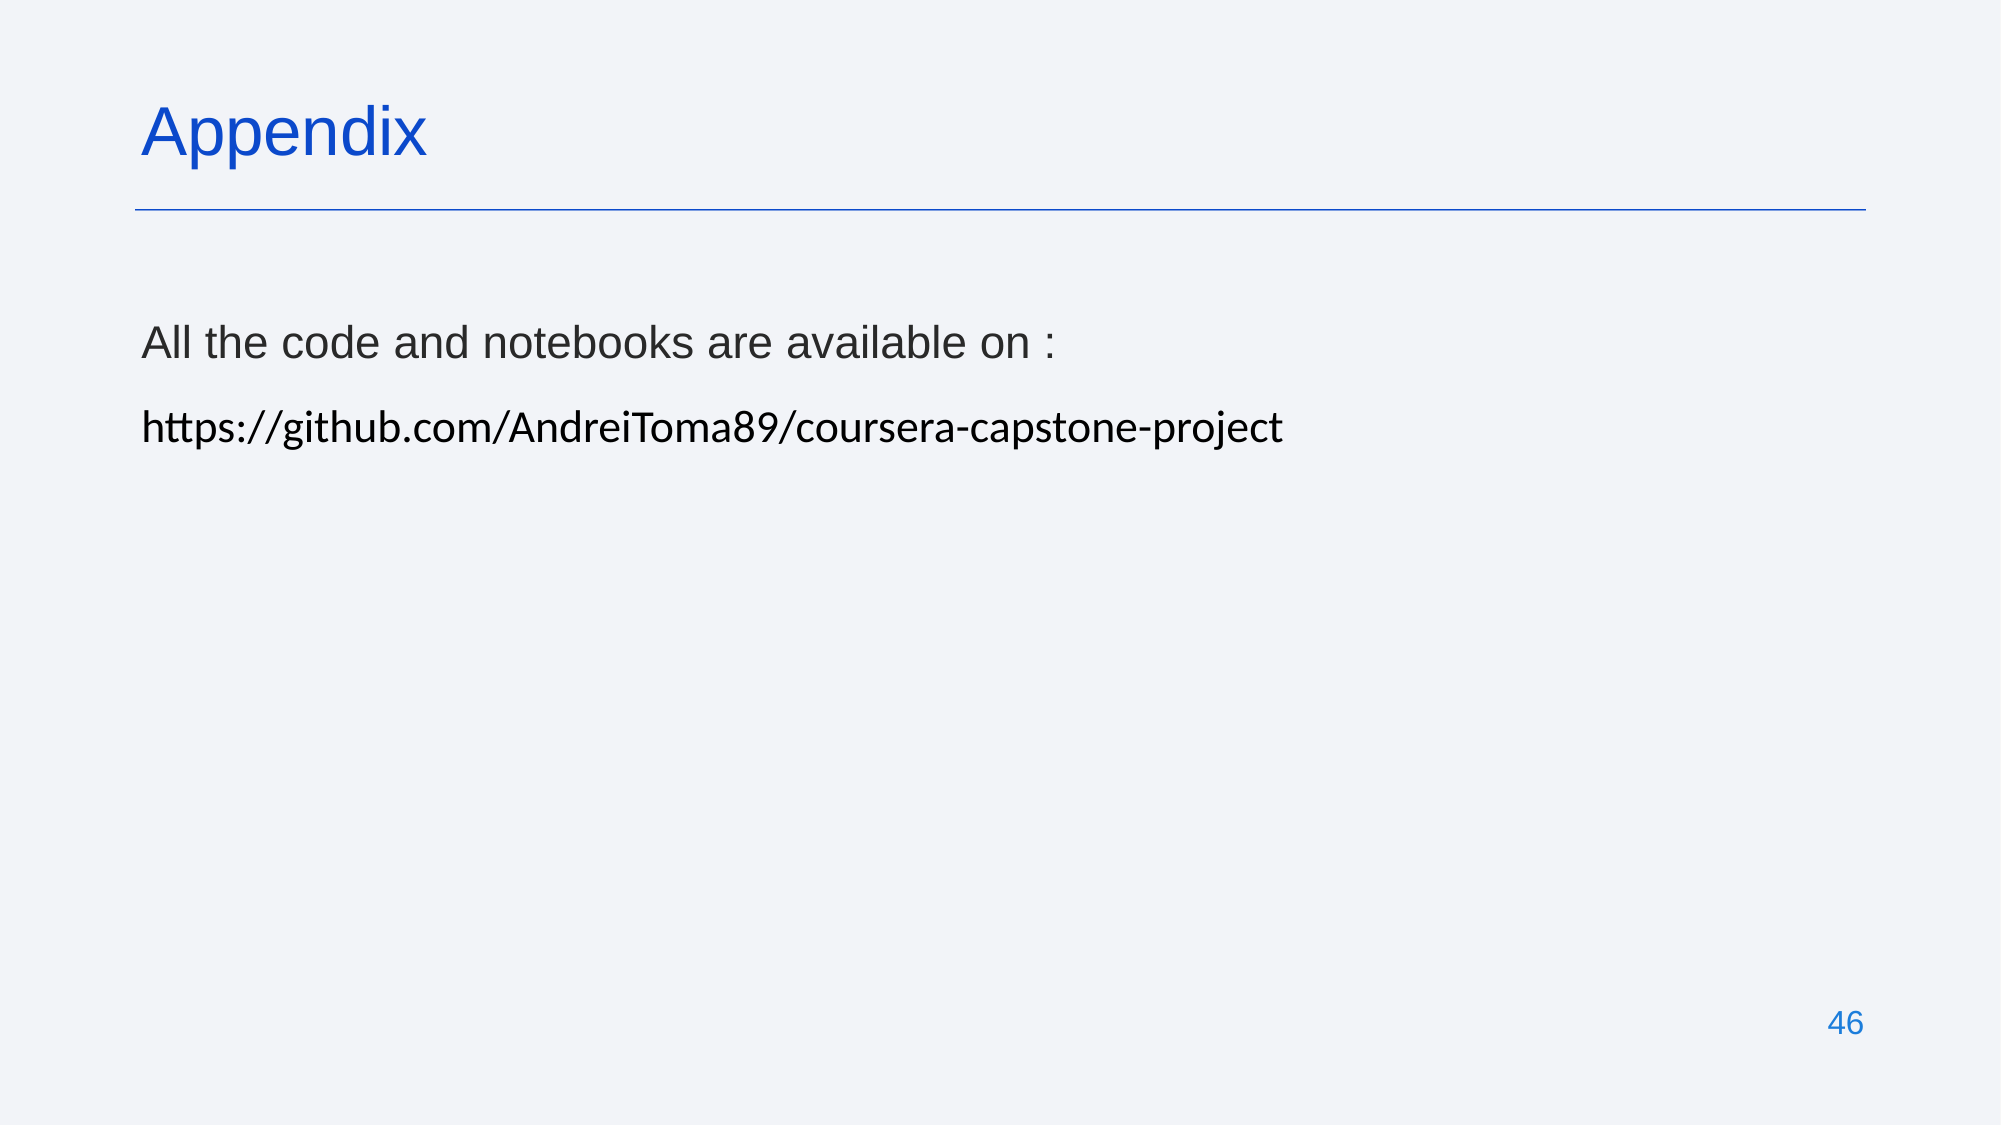

Appendix
All the code and notebooks are available on :
https://github.com/AndreiToma89/coursera-capstone-project
46